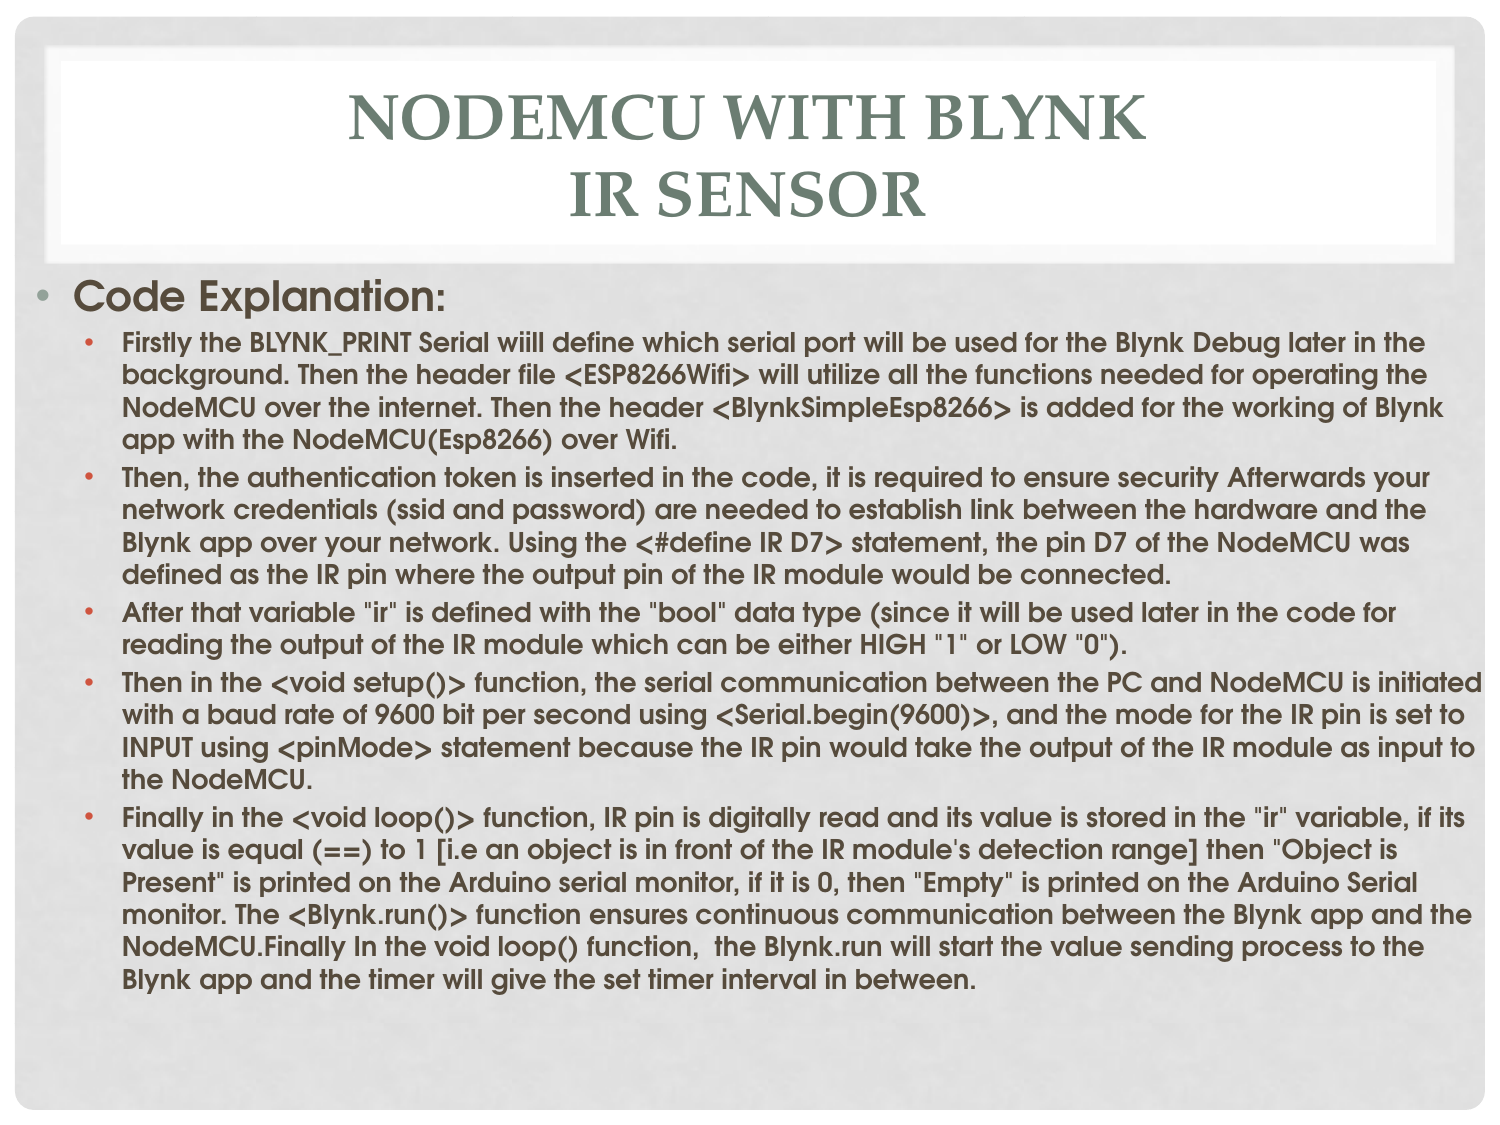

# NodeMCU with Blynk Ir sensor
Code Explanation:
Firstly the BLYNK_PRINT Serial wiill define which serial port will be used for the Blynk Debug later in the background. Then the header file <ESP8266Wifi> will utilize all the functions needed for operating the NodeMCU over the internet. Then the header <BlynkSimpleEsp8266> is added for the working of Blynk app with the NodeMCU(Esp8266) over Wifi.
Then, the authentication token is inserted in the code, it is required to ensure security Afterwards your network credentials (ssid and password) are needed to establish link between the hardware and the Blynk app over your network. Using the <#define IR D7> statement, the pin D7 of the NodeMCU was defined as the IR pin where the output pin of the IR module would be connected.
After that variable "ir" is defined with the "bool" data type (since it will be used later in the code for reading the output of the IR module which can be either HIGH "1" or LOW "0").
Then in the <void setup()> function, the serial communication between the PC and NodeMCU is initiated with a baud rate of 9600 bit per second using <Serial.begin(9600)>, and the mode for the IR pin is set to INPUT using <pinMode> statement because the IR pin would take the output of the IR module as input to the NodeMCU.
Finally in the <void loop()> function, IR pin is digitally read and its value is stored in the "ir" variable, if its value is equal (==) to 1 [i.e an object is in front of the IR module's detection range] then "Object is Present" is printed on the Arduino serial monitor, if it is 0, then "Empty" is printed on the Arduino Serial monitor. The <Blynk.run()> function ensures continuous communication between the Blynk app and the NodeMCU.Finally In the void loop() function,  the Blynk.run will start the value sending process to the Blynk app and the timer will give the set timer interval in between.